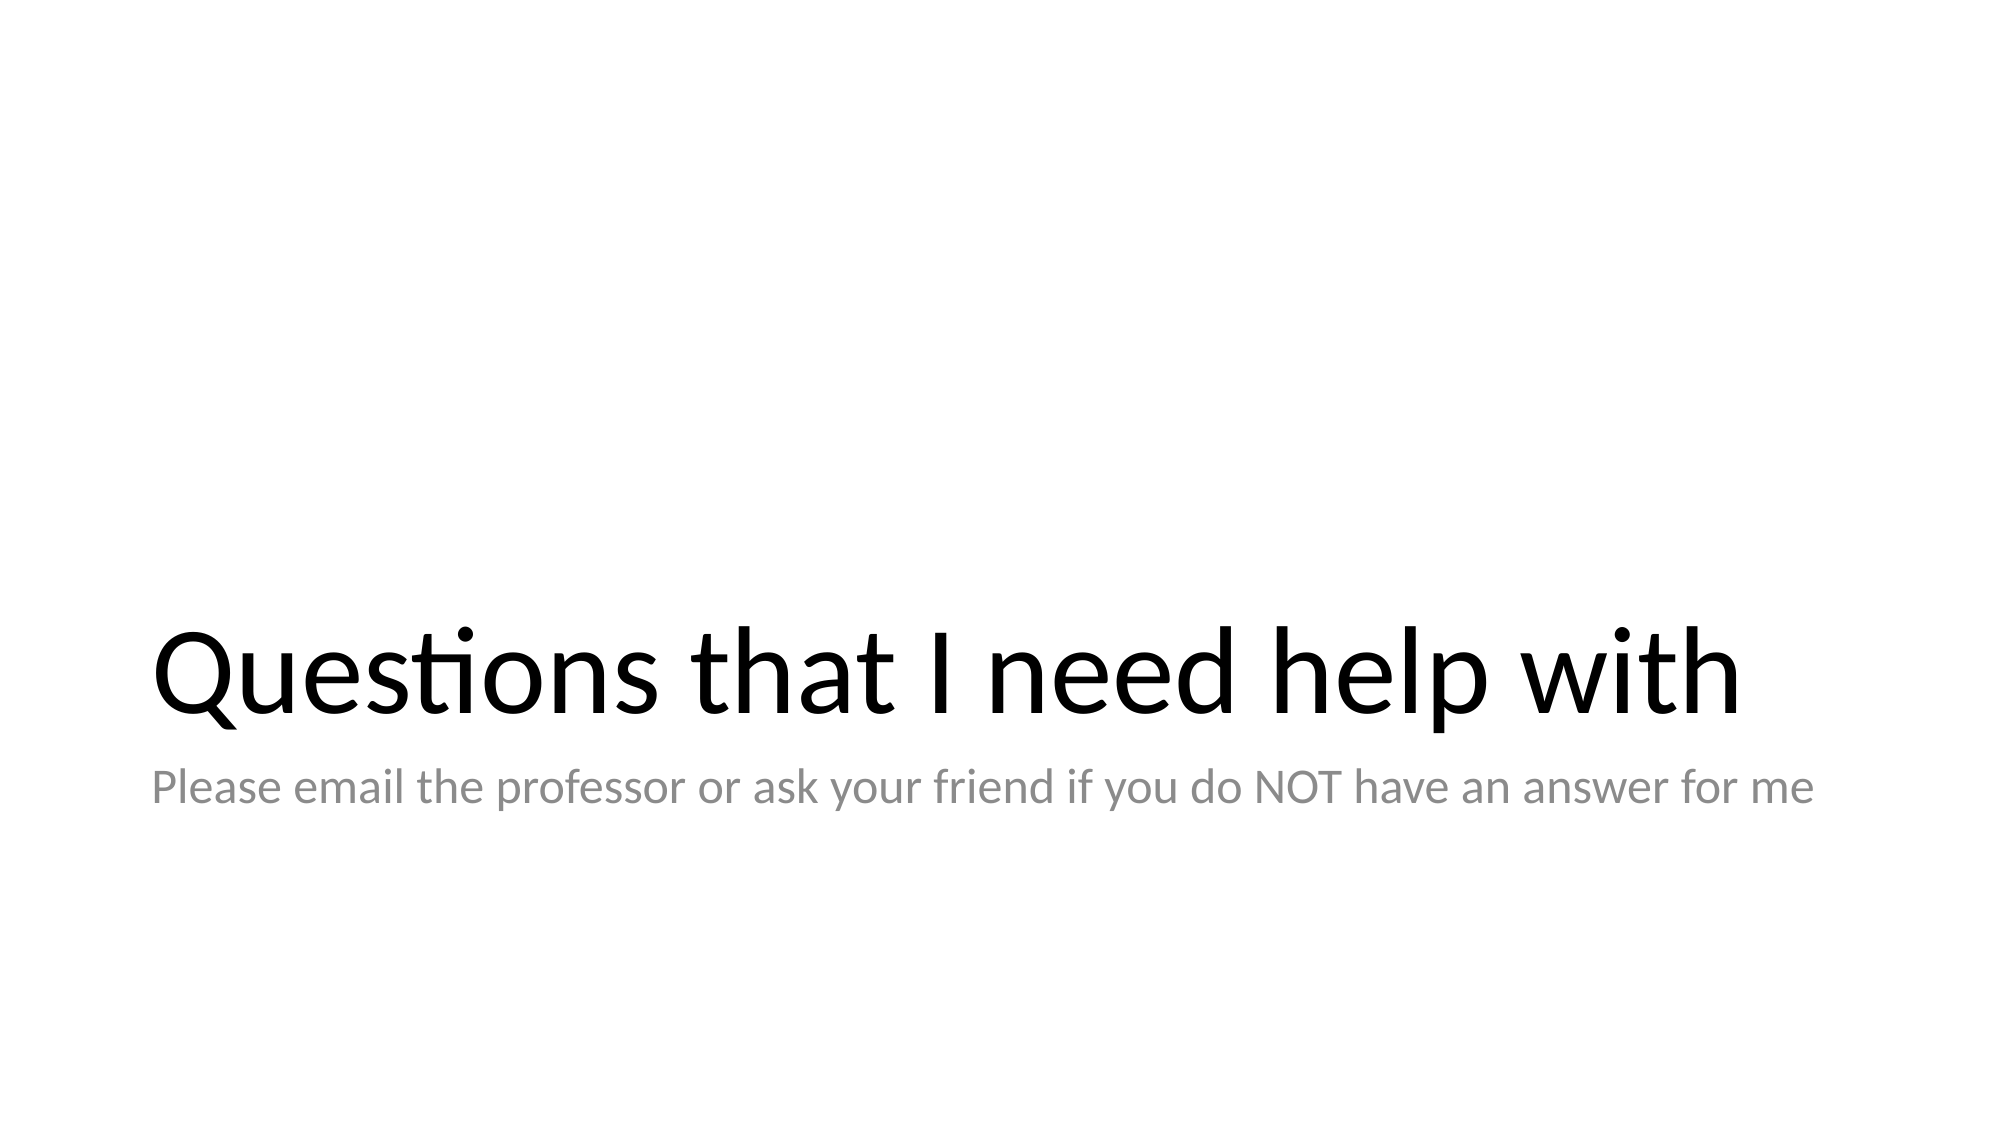

# Questions that I need help with
Please email the professor or ask your friend if you do NOT have an answer for me